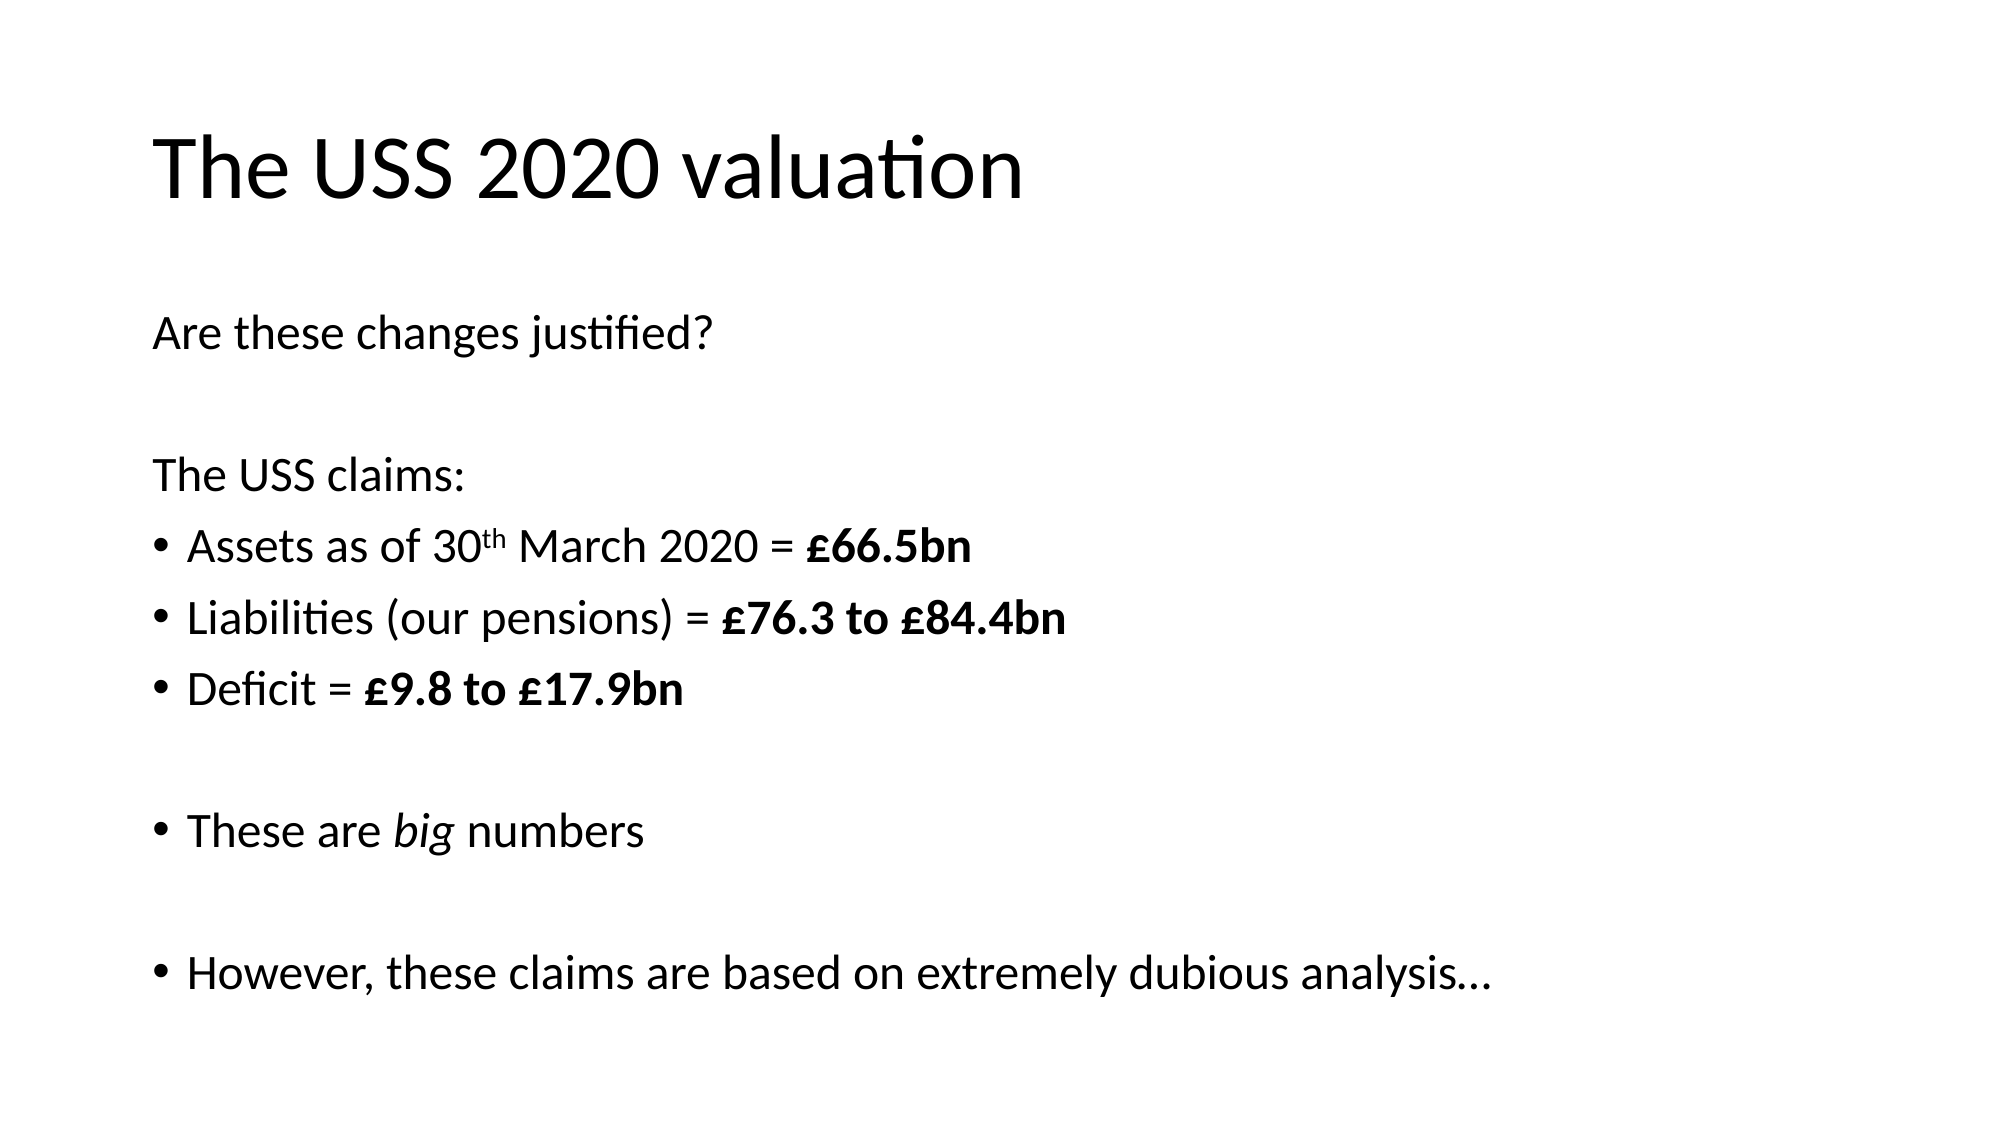

# The USS 2020 valuation
Are these changes justified?

The USS claims:
Assets as of 30th March 2020 = £66.5bn
Liabilities (our pensions) = £76.3 to £84.4bn
Deficit = £9.8 to £17.9bn

These are big numbers

However, these claims are based on extremely dubious analysis…